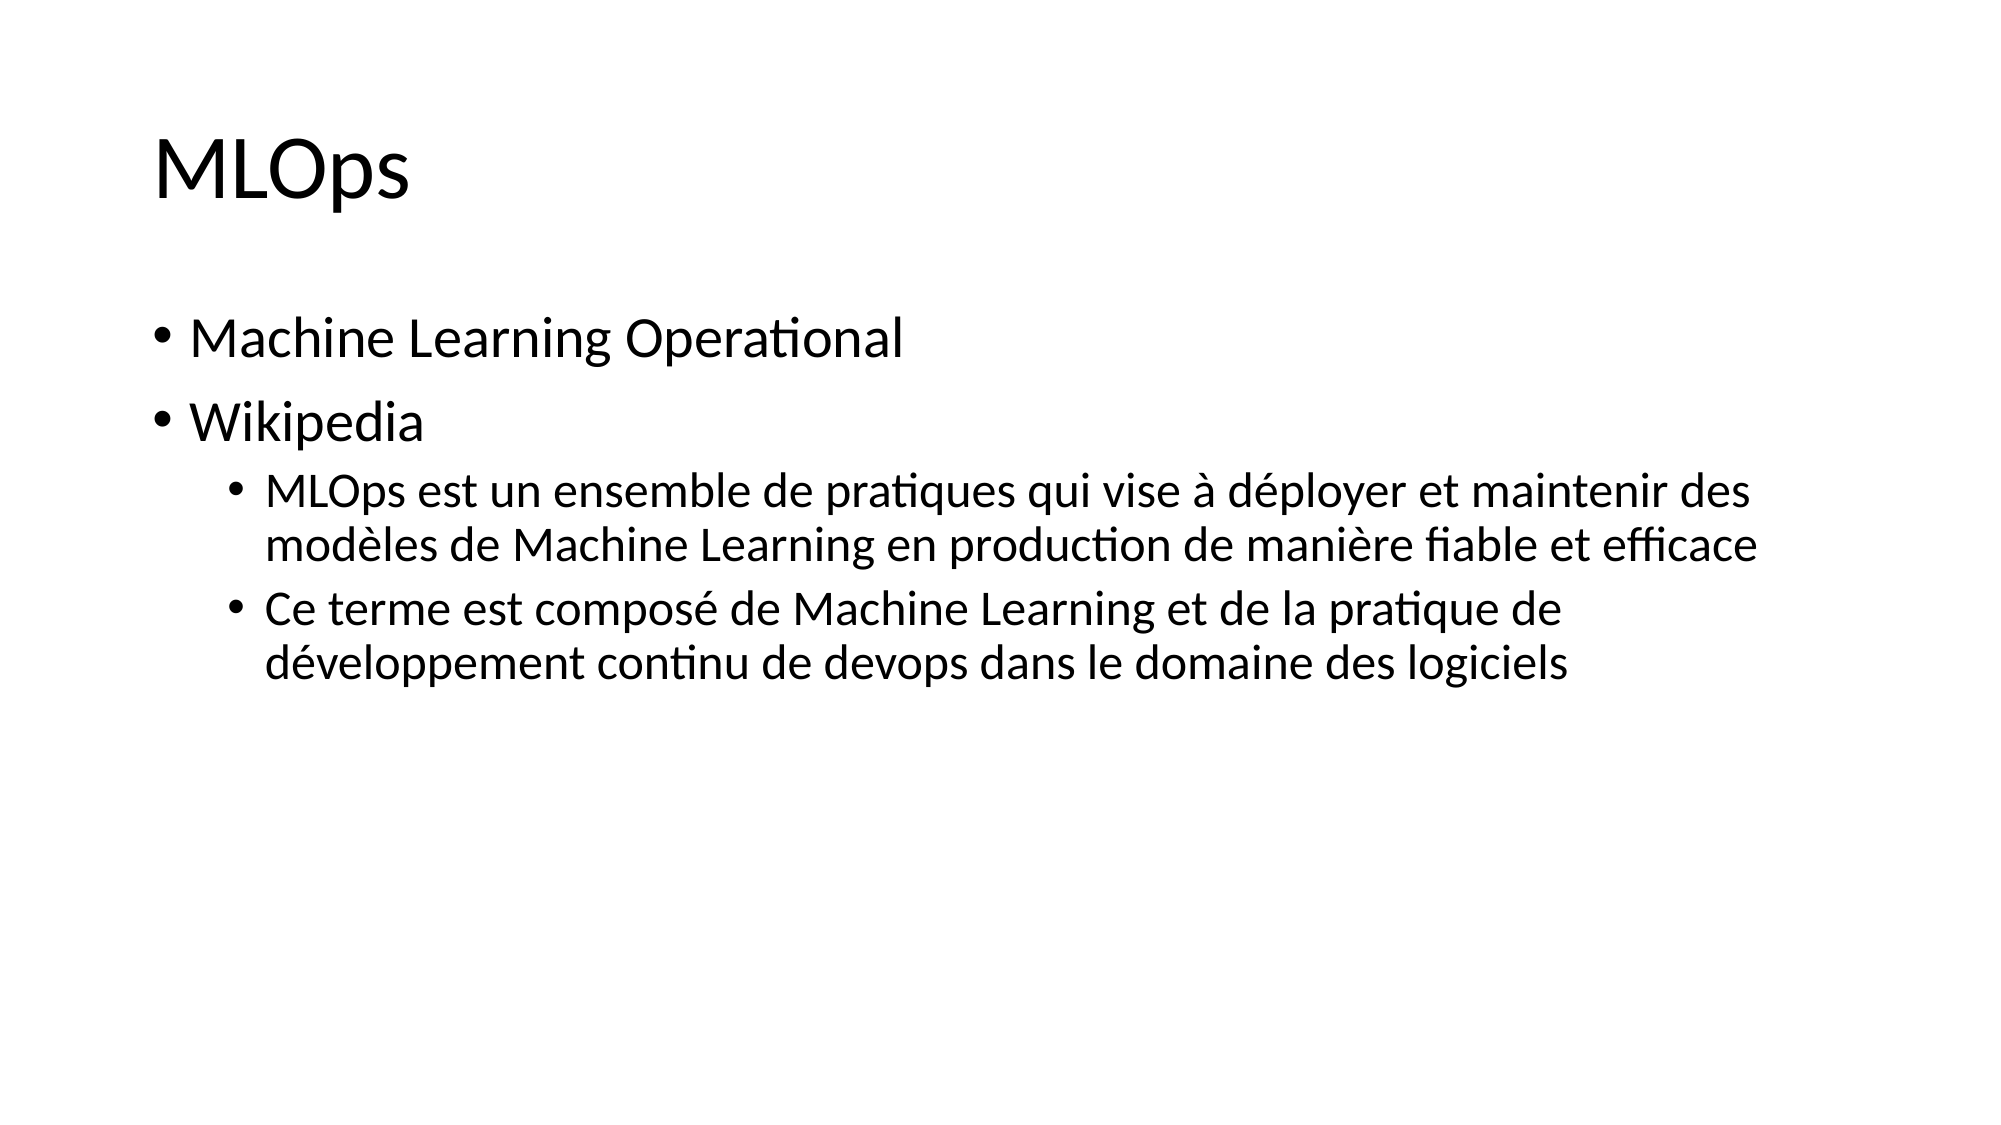

# MLOps
Machine Learning Operational
Wikipedia
MLOps est un ensemble de pratiques qui vise à déployer et maintenir des modèles de Machine Learning en production de manière fiable et efficace
Ce terme est composé de Machine Learning et de la pratique de développement continu de devops dans le domaine des logiciels